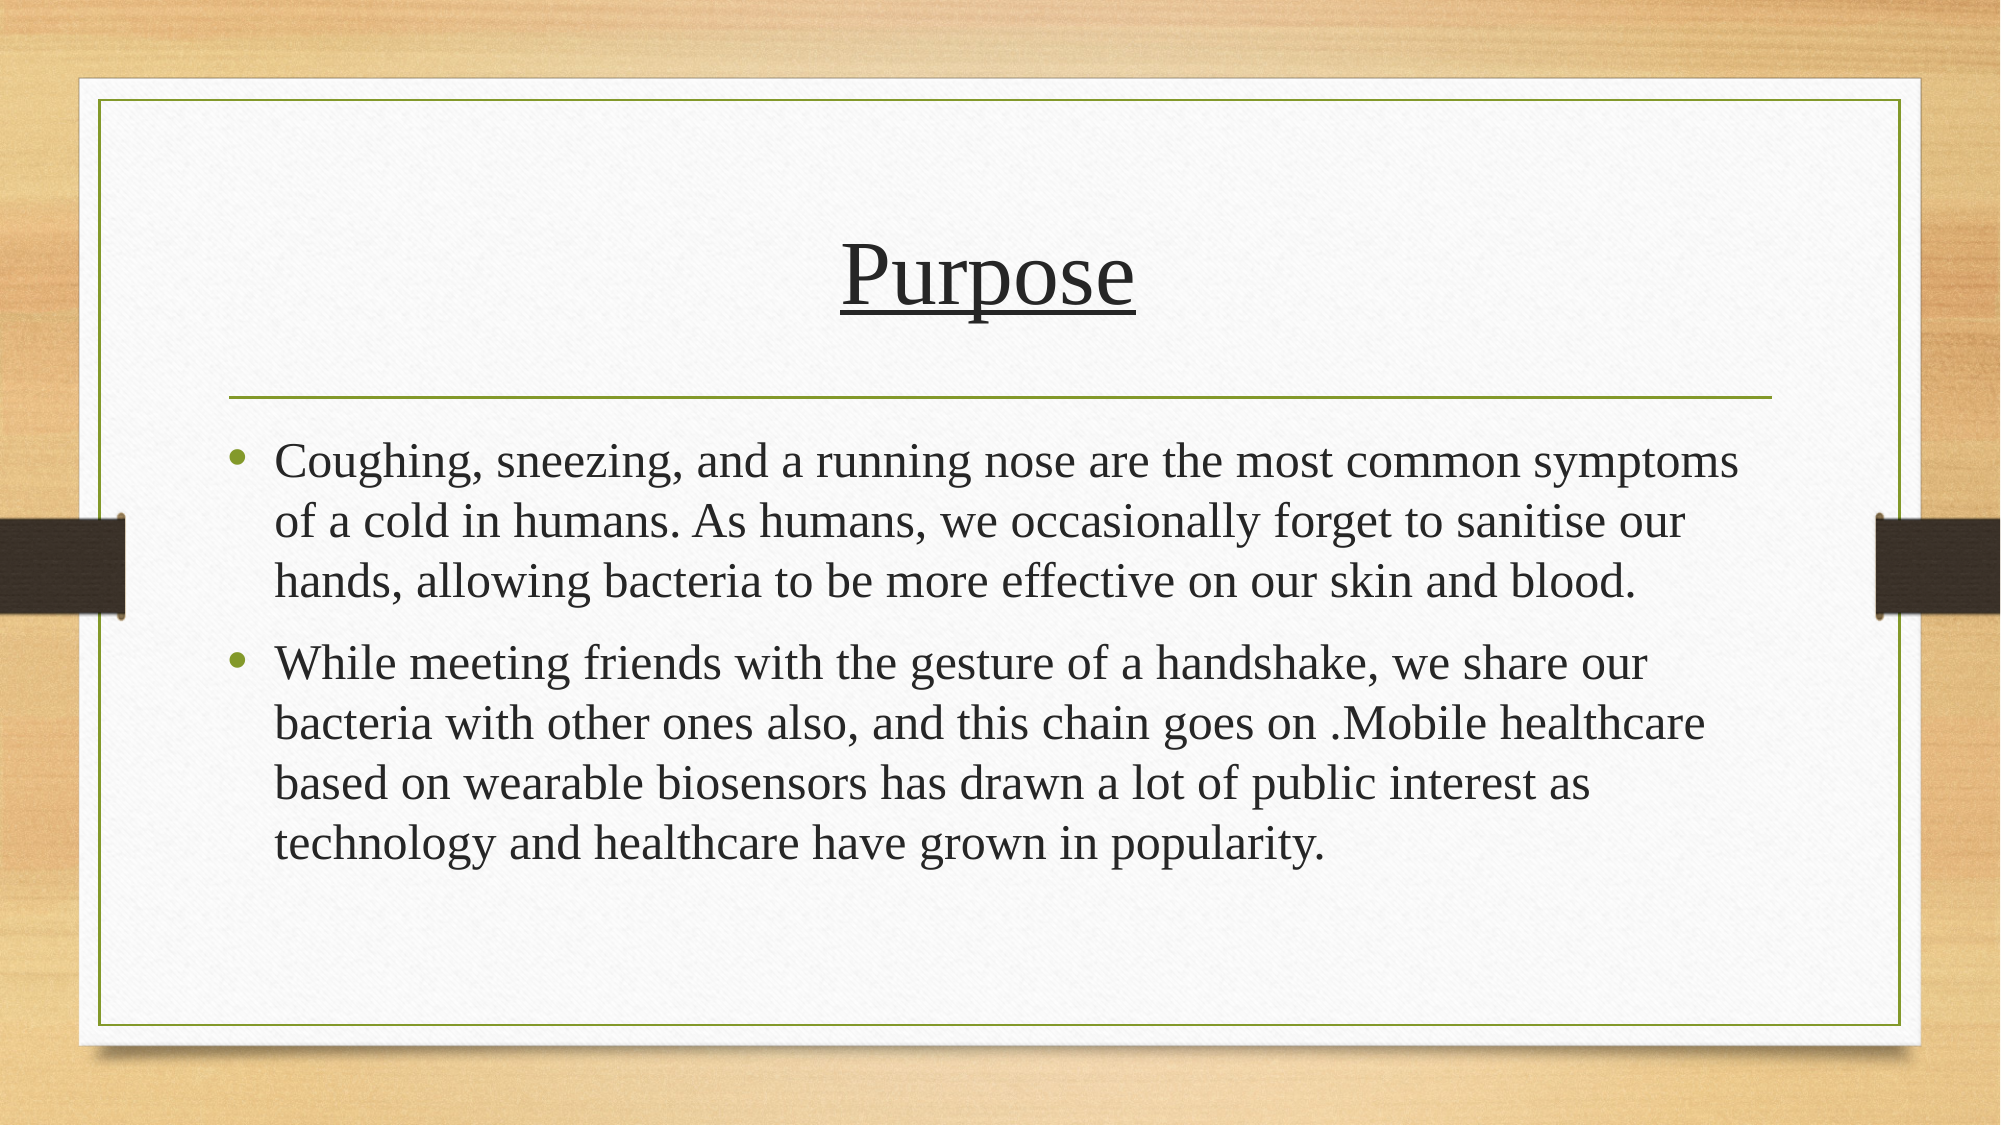

# Purpose
Coughing, sneezing, and a running nose are the most common symptoms of a cold in humans. As humans, we occasionally forget to sanitise our hands, allowing bacteria to be more effective on our skin and blood.
While meeting friends with the gesture of a handshake, we share our bacteria with other ones also, and this chain goes on .Mobile healthcare based on wearable biosensors has drawn a lot of public interest as technology and healthcare have grown in popularity.